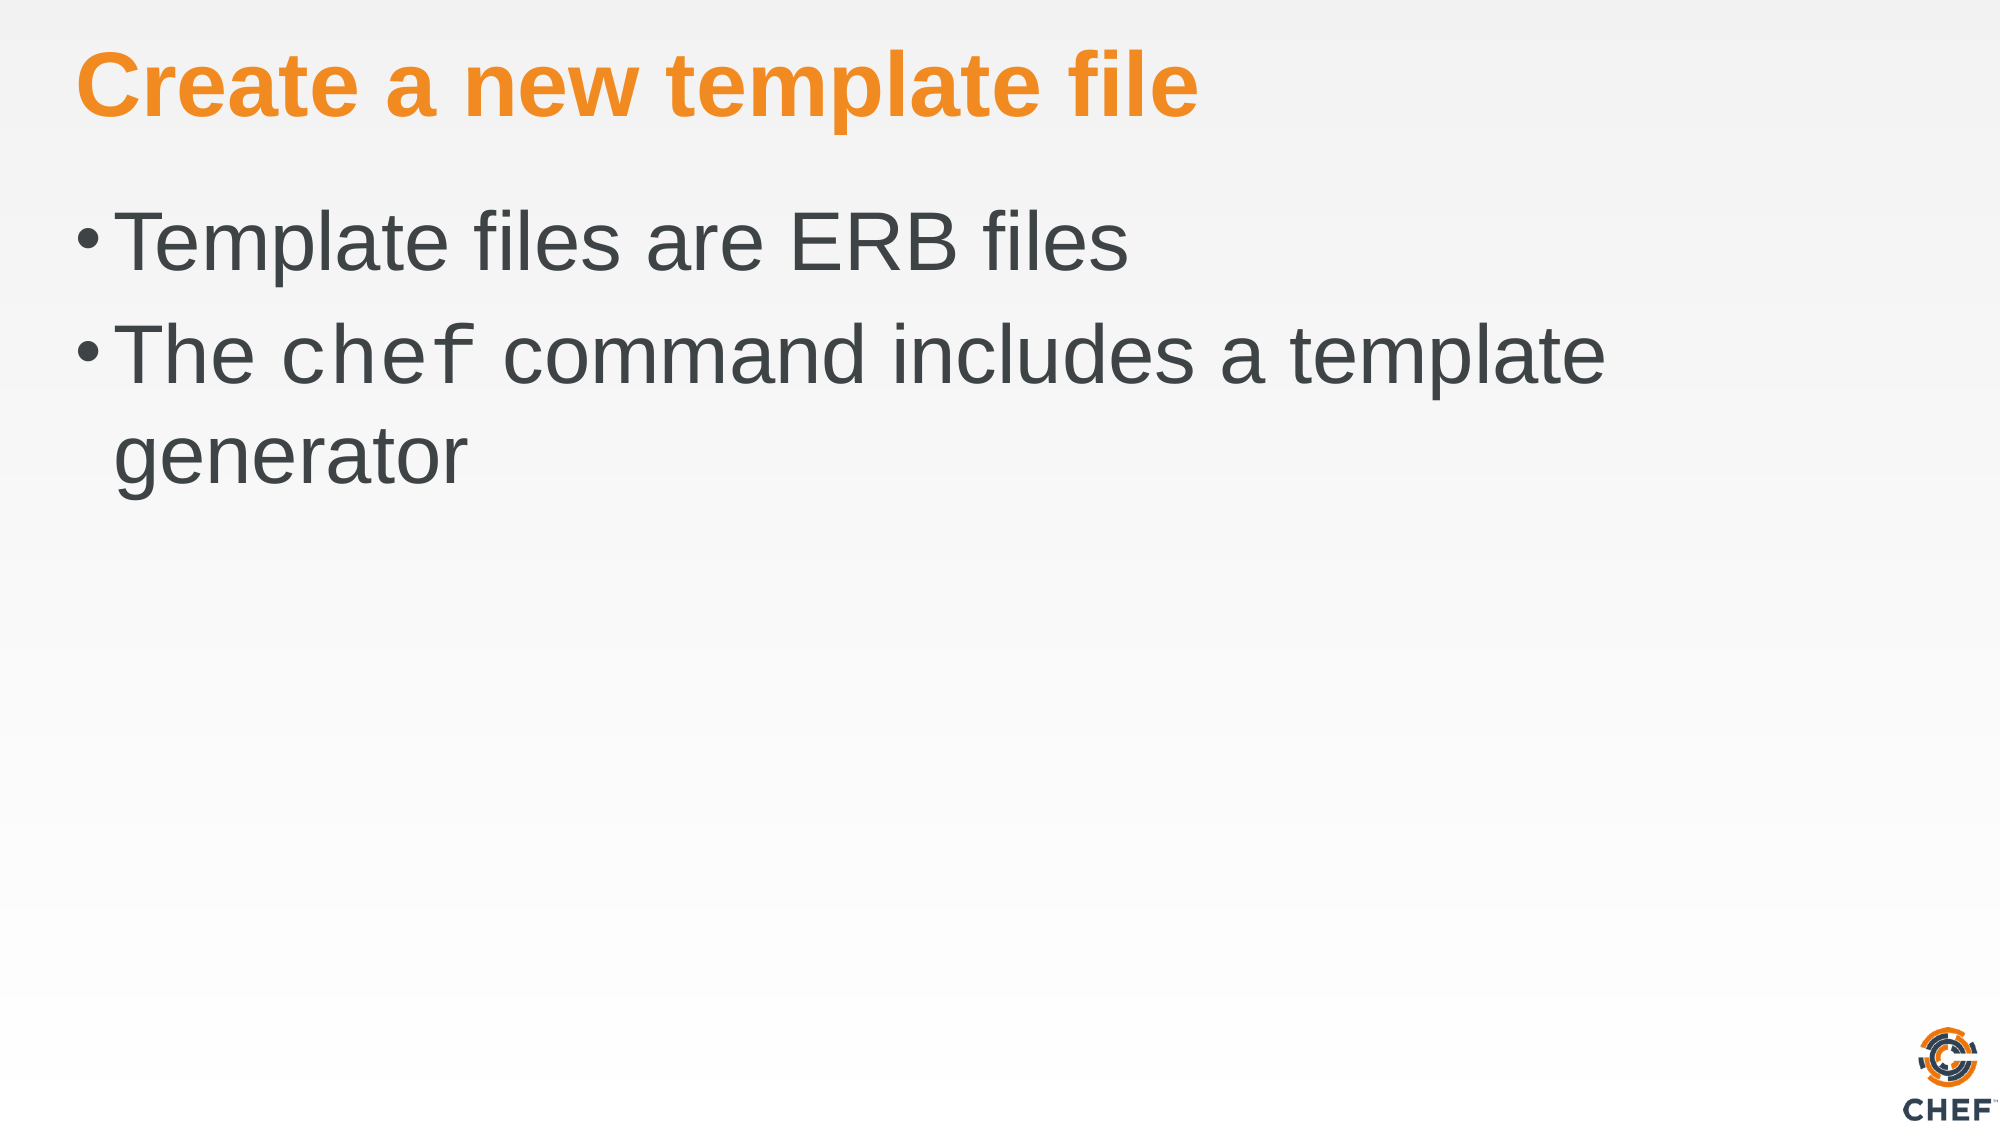

# Create a new template file
Template files are ERB files
The chef command includes a template generator